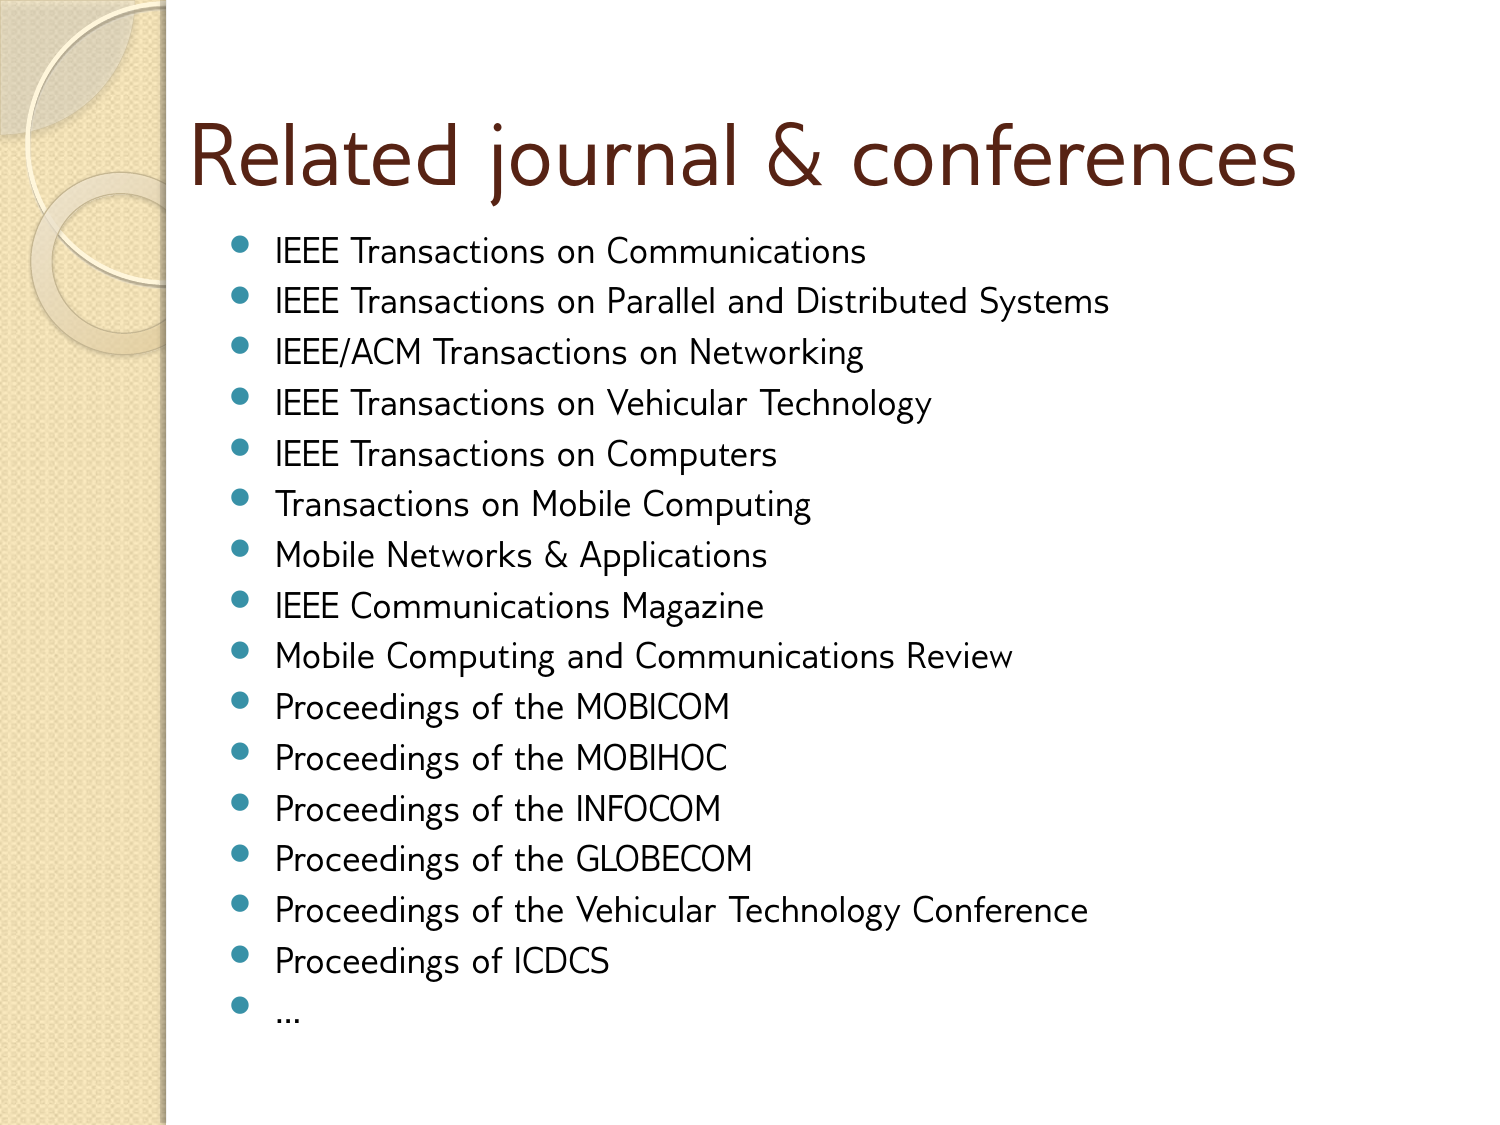

# Related journal & conferences
IEEE Transactions on Communications
IEEE Transactions on Parallel and Distributed Systems
IEEE/ACM Transactions on Networking
IEEE Transactions on Vehicular Technology
IEEE Transactions on Computers
Transactions on Mobile Computing
Mobile Networks & Applications
IEEE Communications Magazine
Mobile Computing and Communications Review
Proceedings of the MOBICOM
Proceedings of the MOBIHOC
Proceedings of the INFOCOM
Proceedings of the GLOBECOM
Proceedings of the Vehicular Technology Conference
Proceedings of ICDCS
…